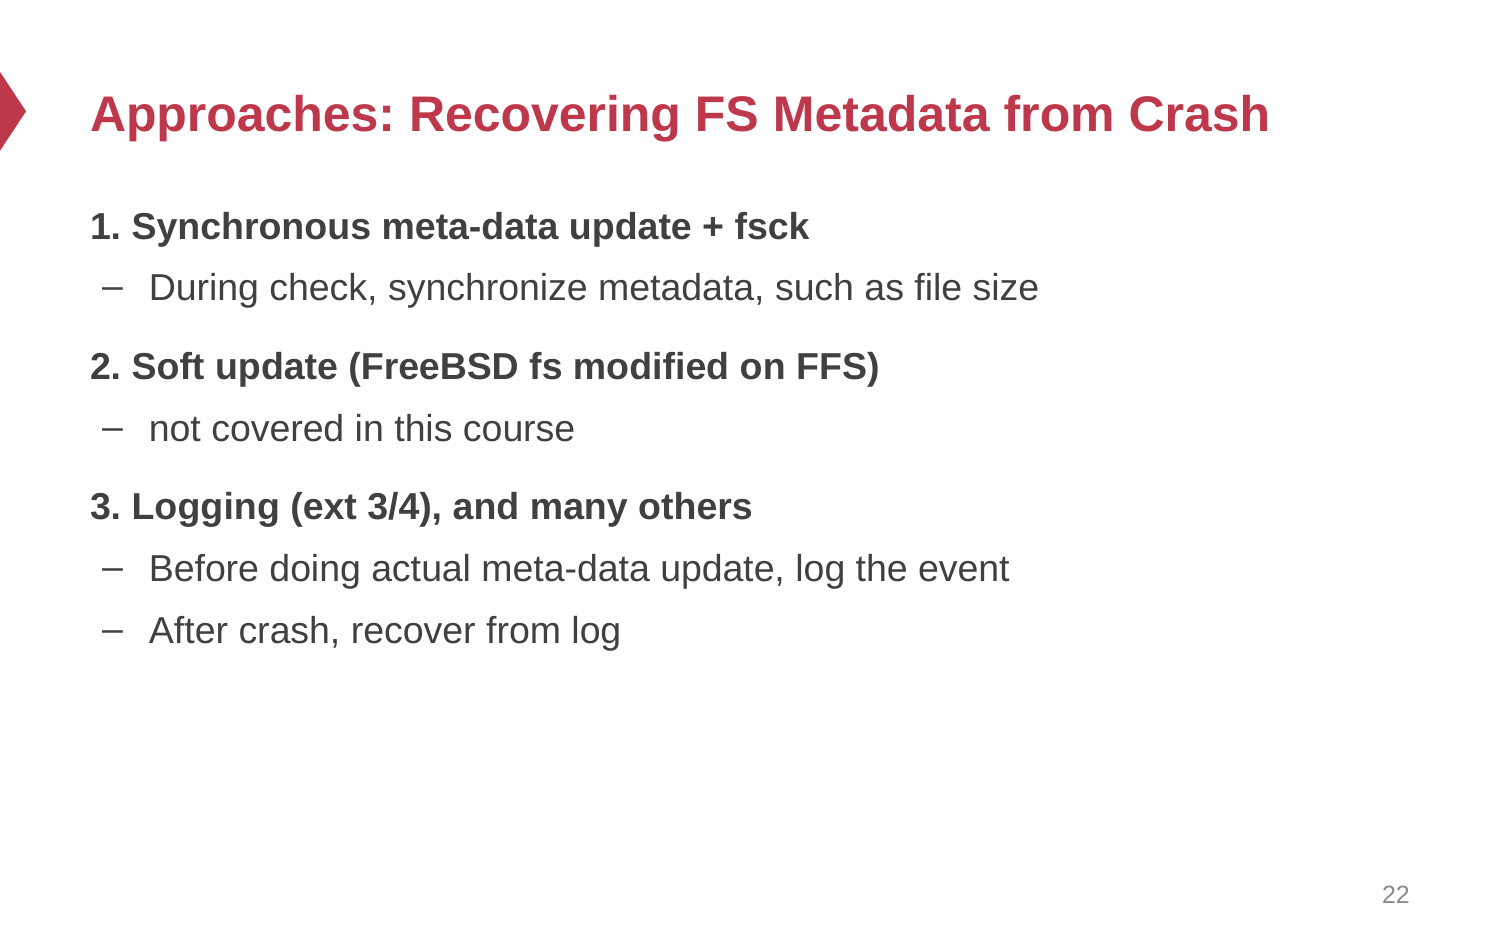

# Approaches: Recovering FS Metadata from Crash
1. Synchronous meta-data update + fsck
During check, synchronize metadata, such as file size
2. Soft update (FreeBSD fs modified on FFS)
not covered in this course
3. Logging (ext 3/4), and many others
Before doing actual meta-data update, log the event
After crash, recover from log

22